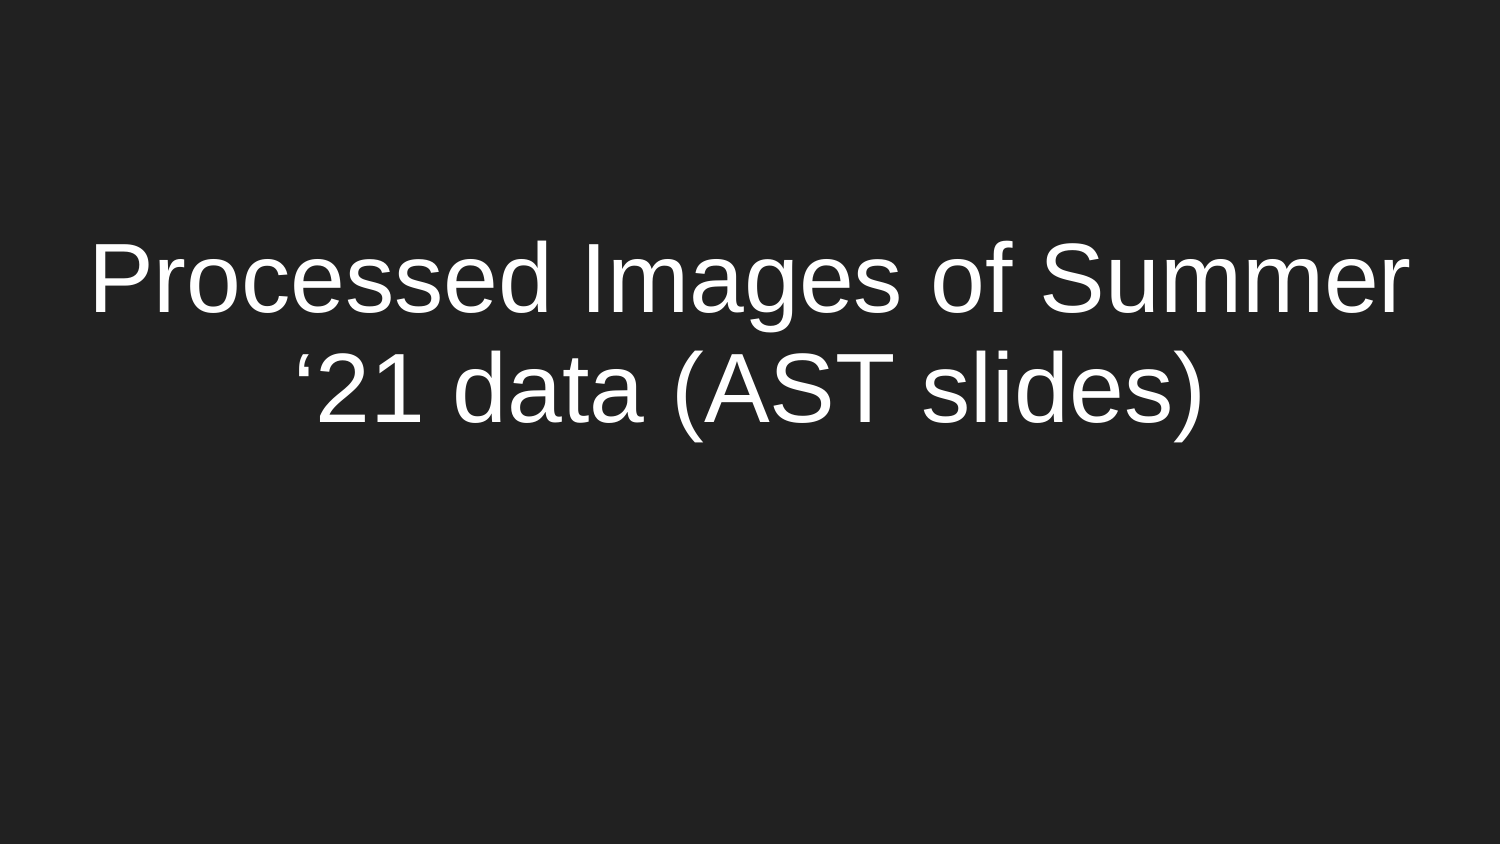

# Processed Images of Summer ‘21 data (AST slides)